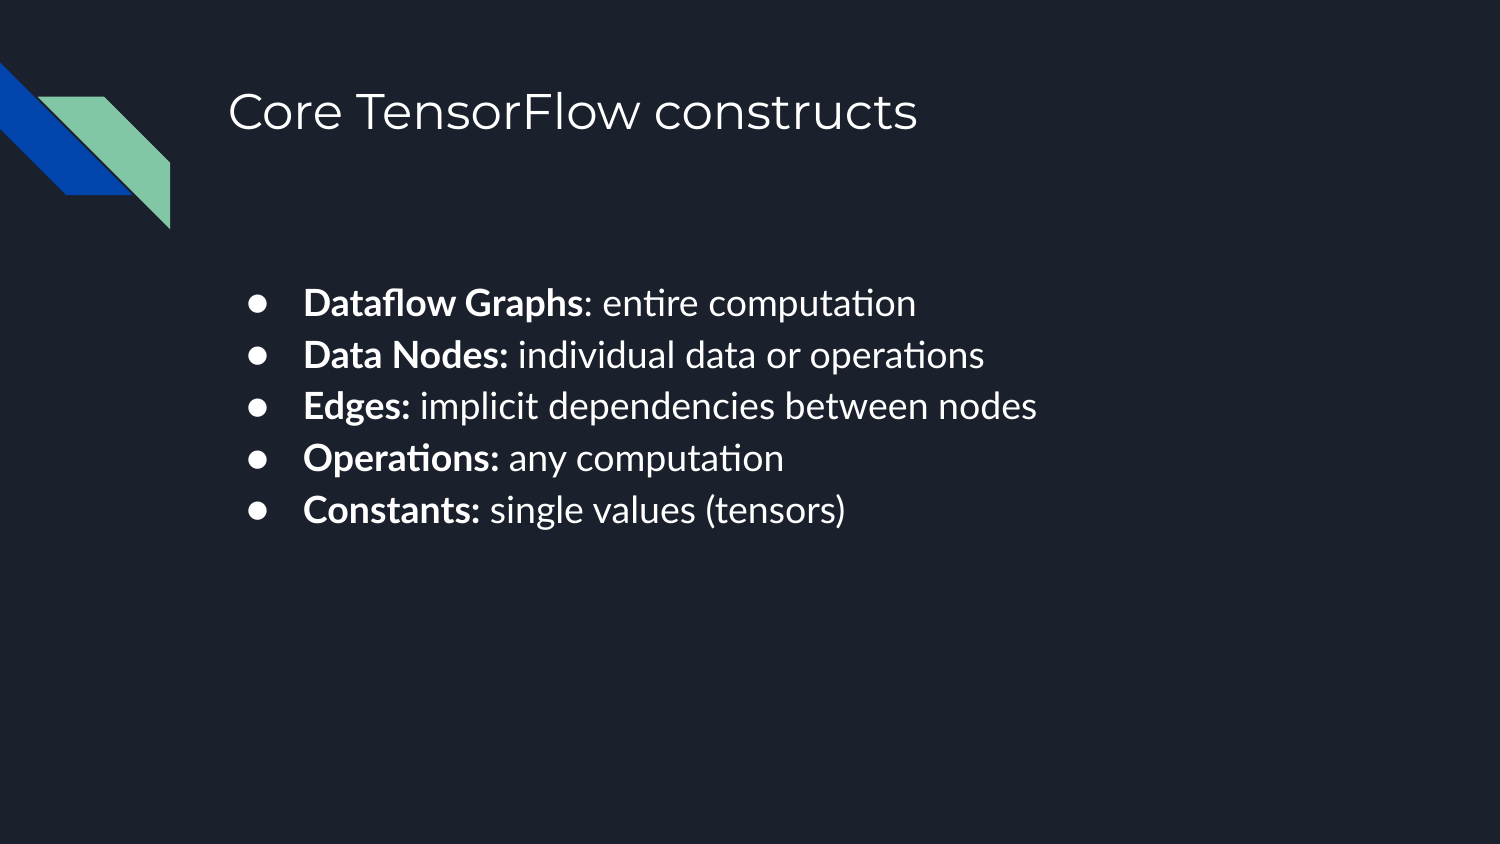

# Core TensorFlow constructs
Dataflow Graphs: entire computation
Data Nodes: individual data or operations
Edges: implicit dependencies between nodes
Operations: any computation
Constants: single values (tensors)